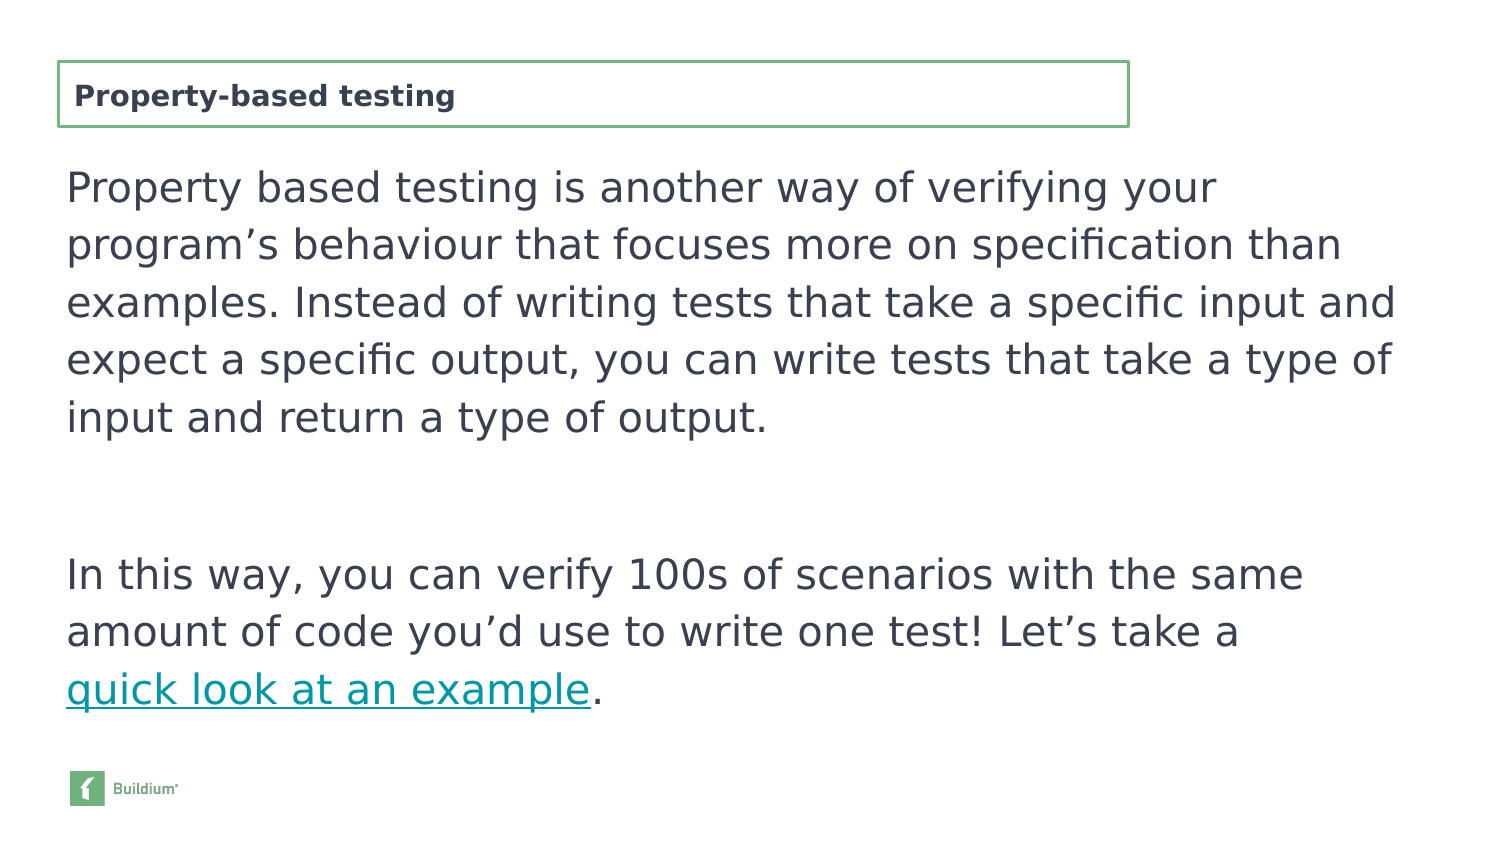

Property-based testing
Property based testing is another way of verifying your program’s behaviour that focuses more on specification than examples. Instead of writing tests that take a specific input and expect a specific output, you can write tests that take a type of input and return a type of output.

In this way, you can verify 100s of scenarios with the same amount of code you’d use to write one test! Let’s take a quick look at an example.